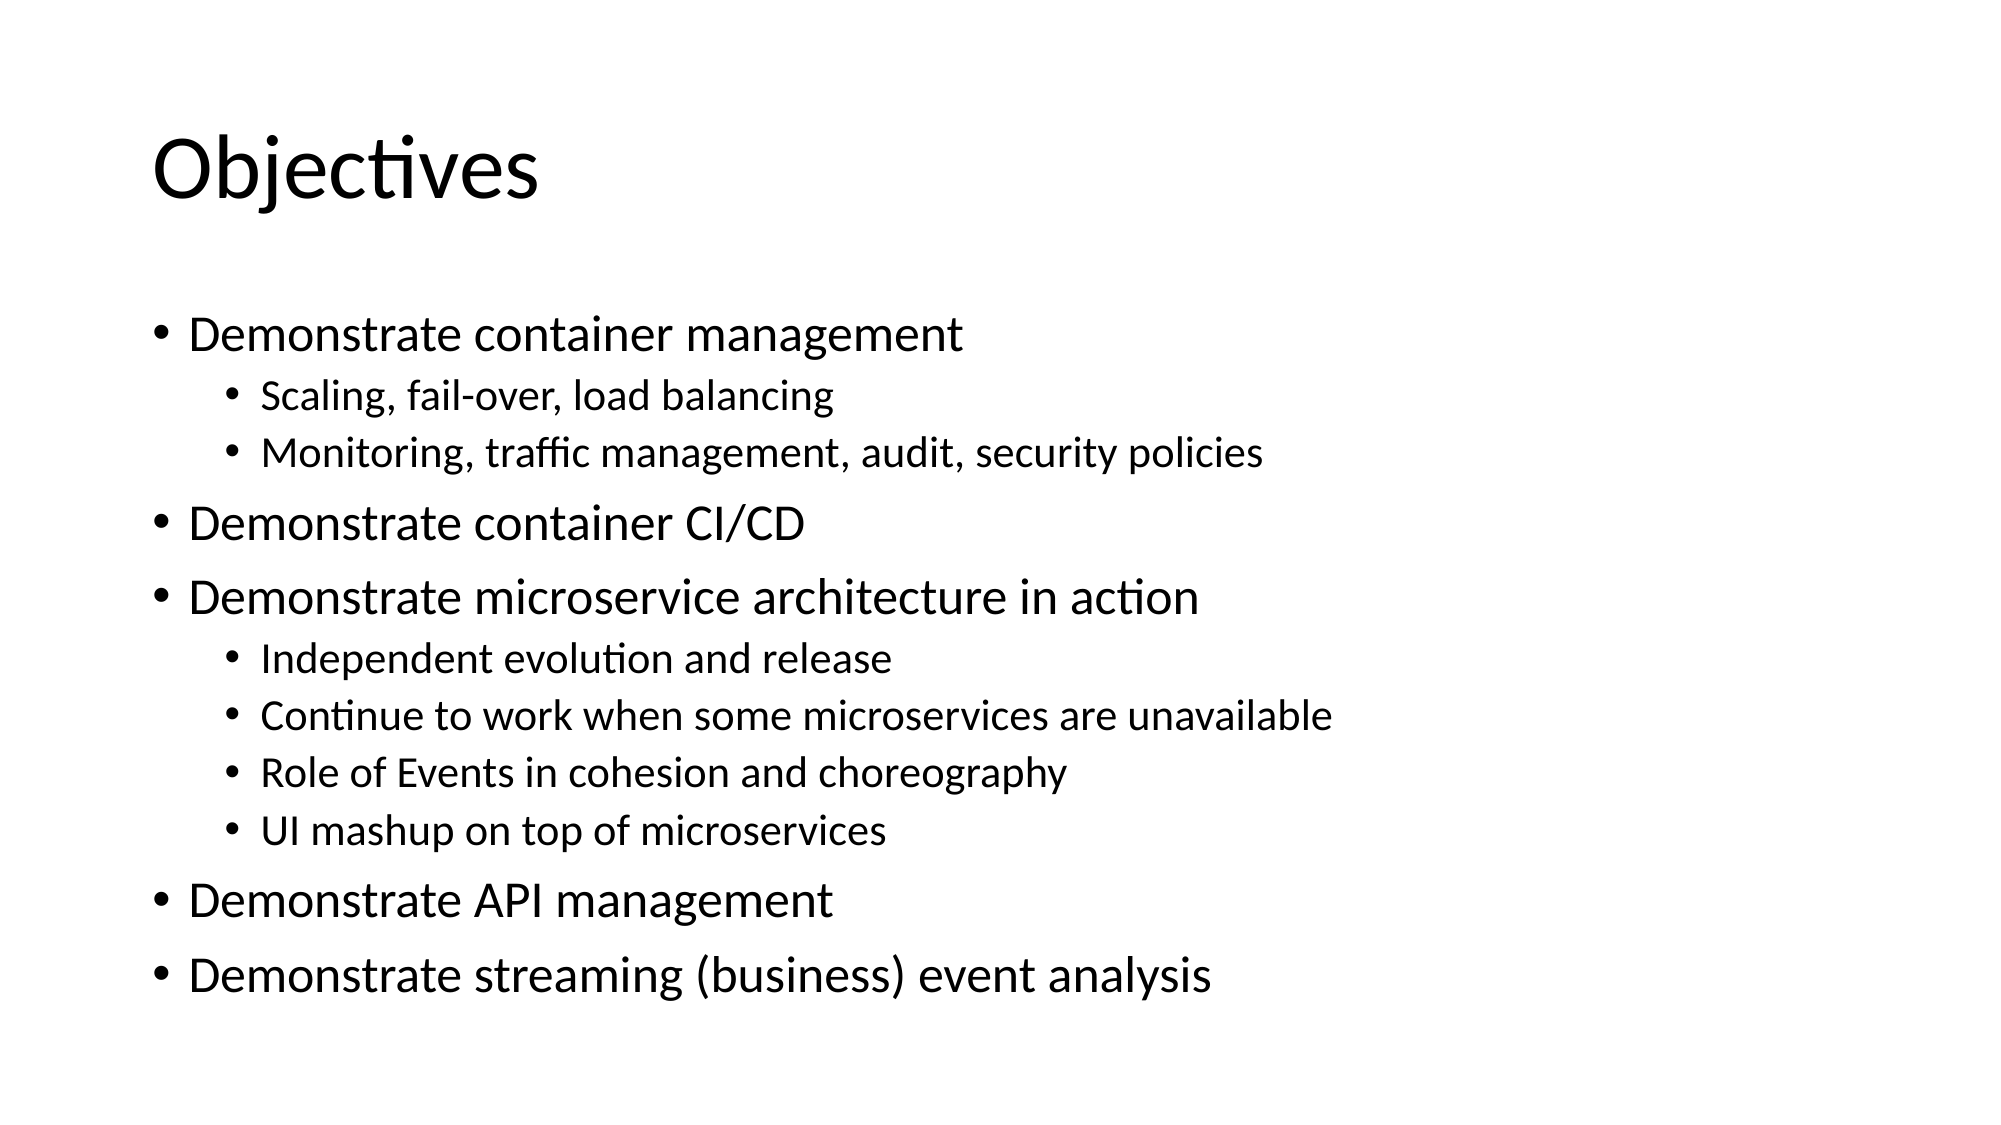

# Objectives
Demonstrate container management
Scaling, fail-over, load balancing
Monitoring, traffic management, audit, security policies
Demonstrate container CI/CD
Demonstrate microservice architecture in action
Independent evolution and release
Continue to work when some microservices are unavailable
Role of Events in cohesion and choreography
UI mashup on top of microservices
Demonstrate API management
Demonstrate streaming (business) event analysis